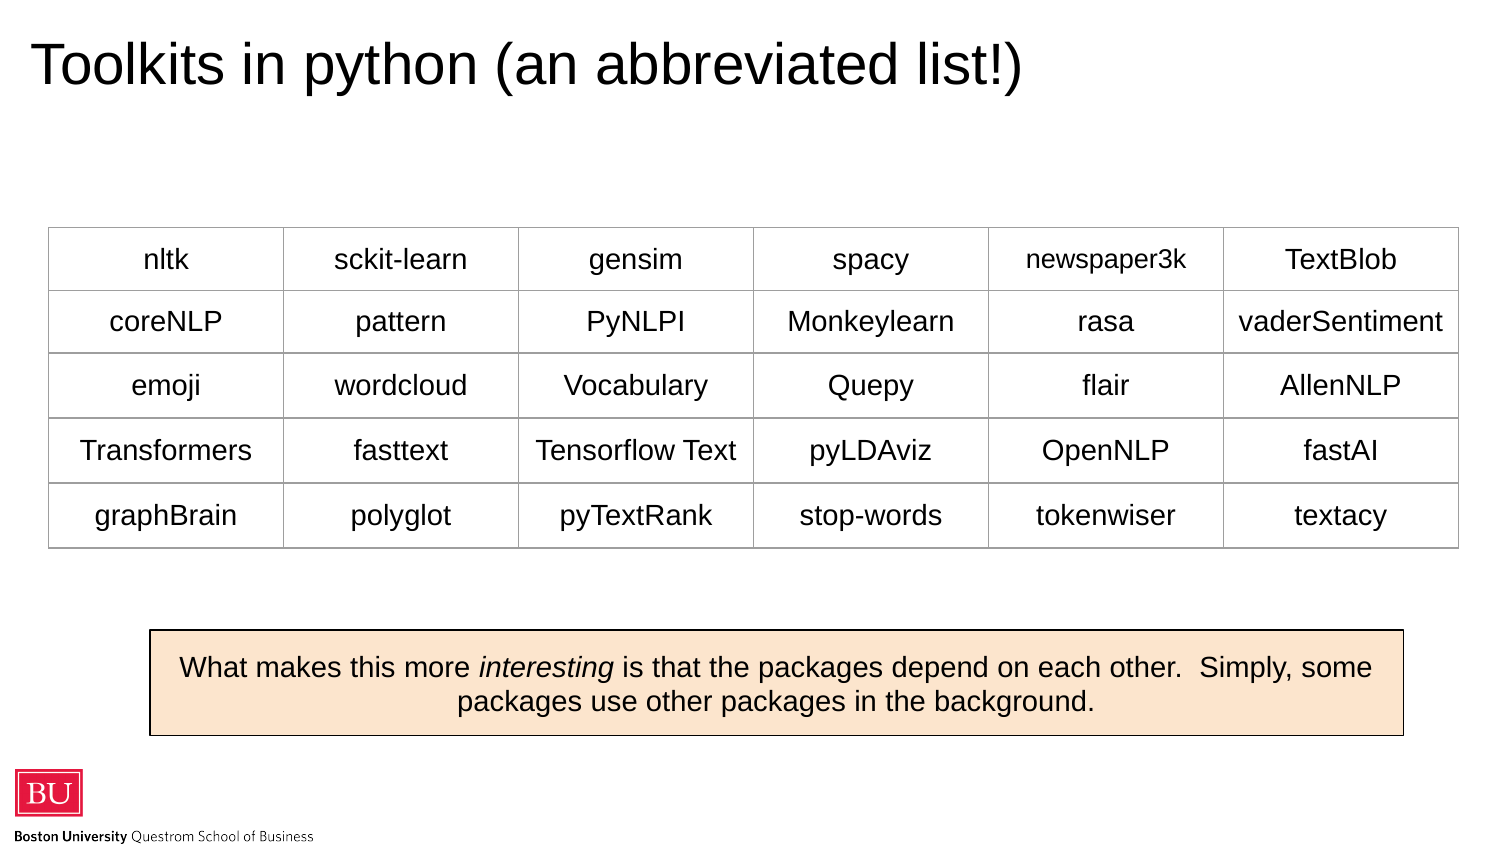

# Toolkits in python (an abbreviated list!)
| nltk | sckit-learn | gensim | spacy | newspaper3k | TextBlob |
| --- | --- | --- | --- | --- | --- |
| coreNLP | pattern | PyNLPI | Monkeylearn | rasa | vaderSentiment |
| emoji | wordcloud | Vocabulary | Quepy | flair | AllenNLP |
| Transformers | fasttext | Tensorflow Text | pyLDAviz | OpenNLP | fastAI |
| graphBrain | polyglot | pyTextRank | stop-words | tokenwiser | textacy |
What makes this more interesting is that the packages depend on each other.  Simply, some packages use other packages in the background.